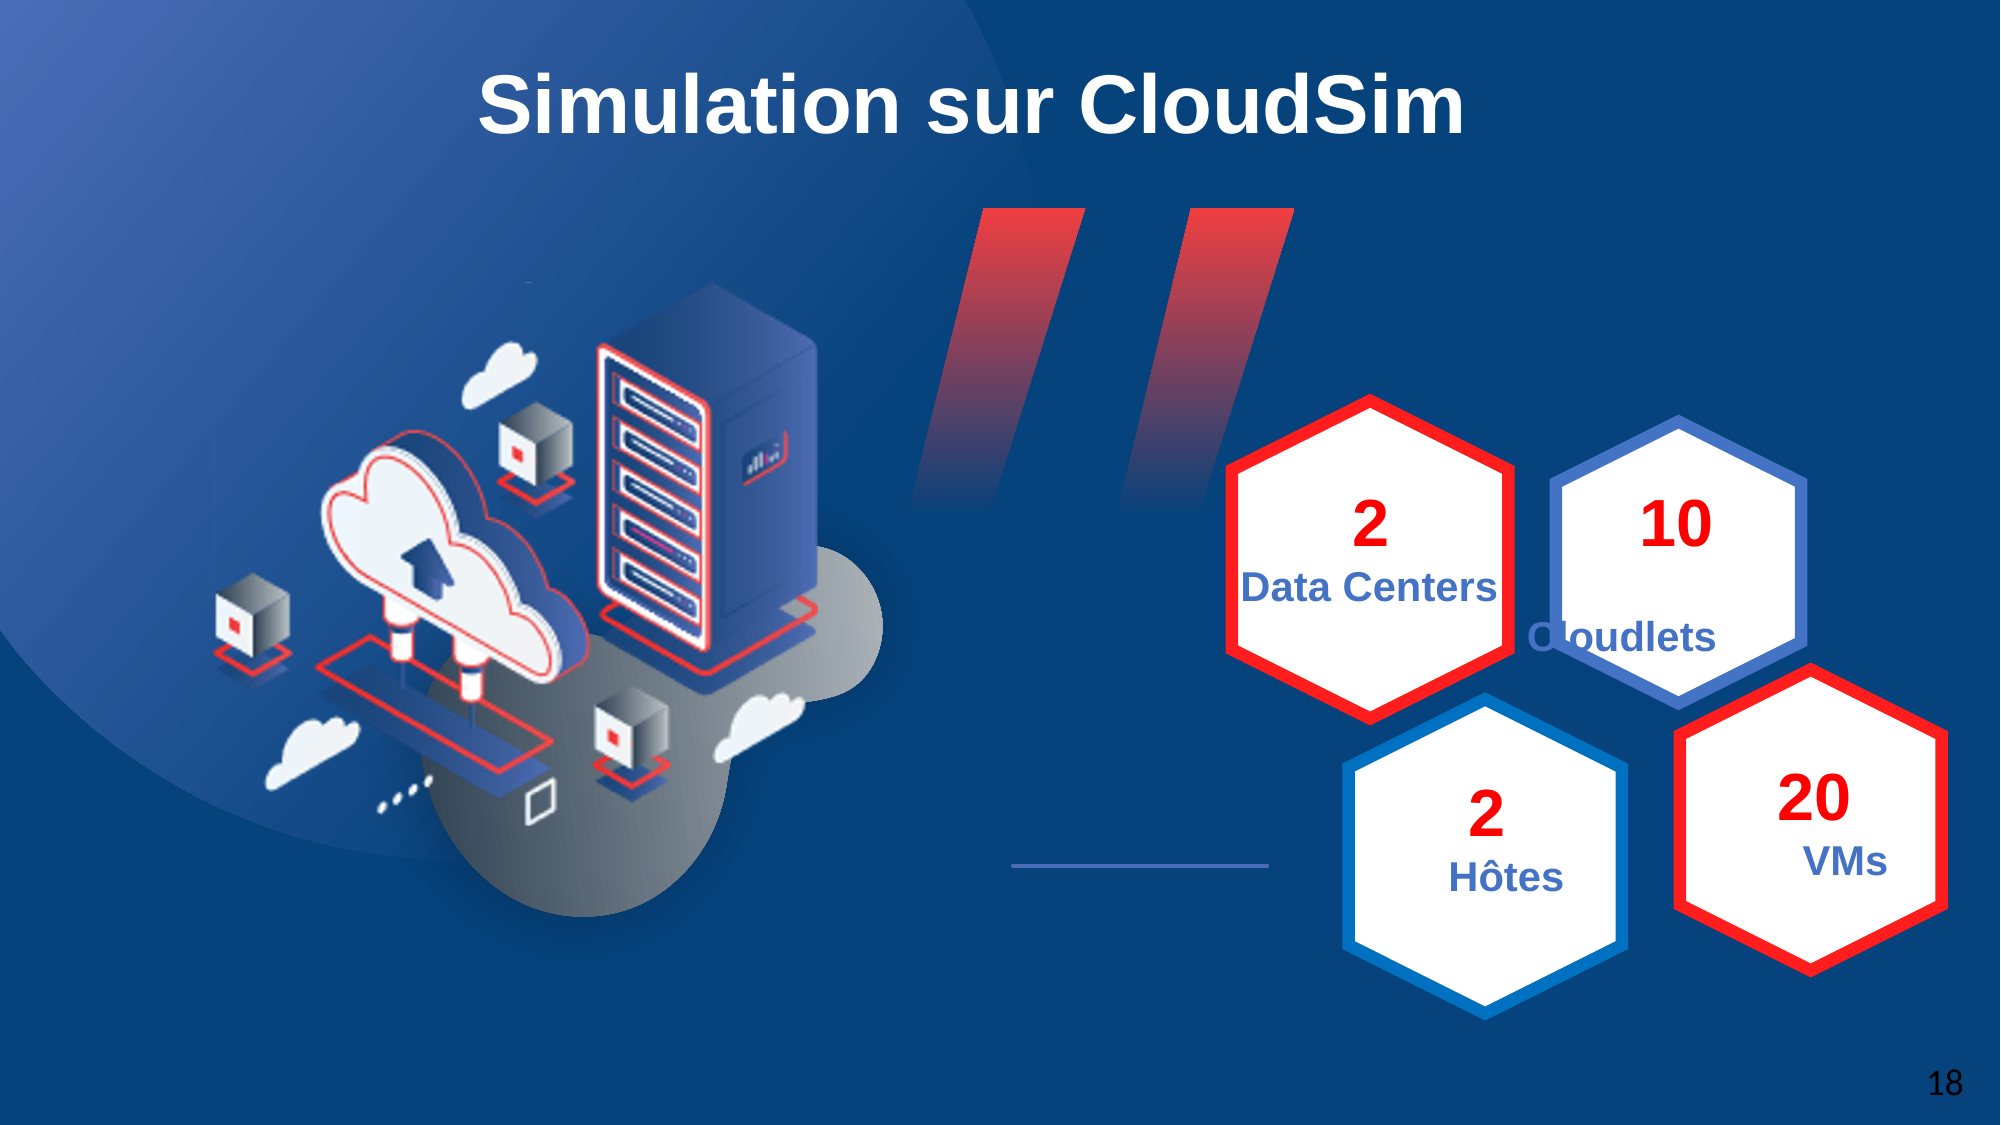

Simulation sur CloudSim

          10
       Cloudlets
          2
Data Centers
         20
           VMs
            2
          Hôtes
18